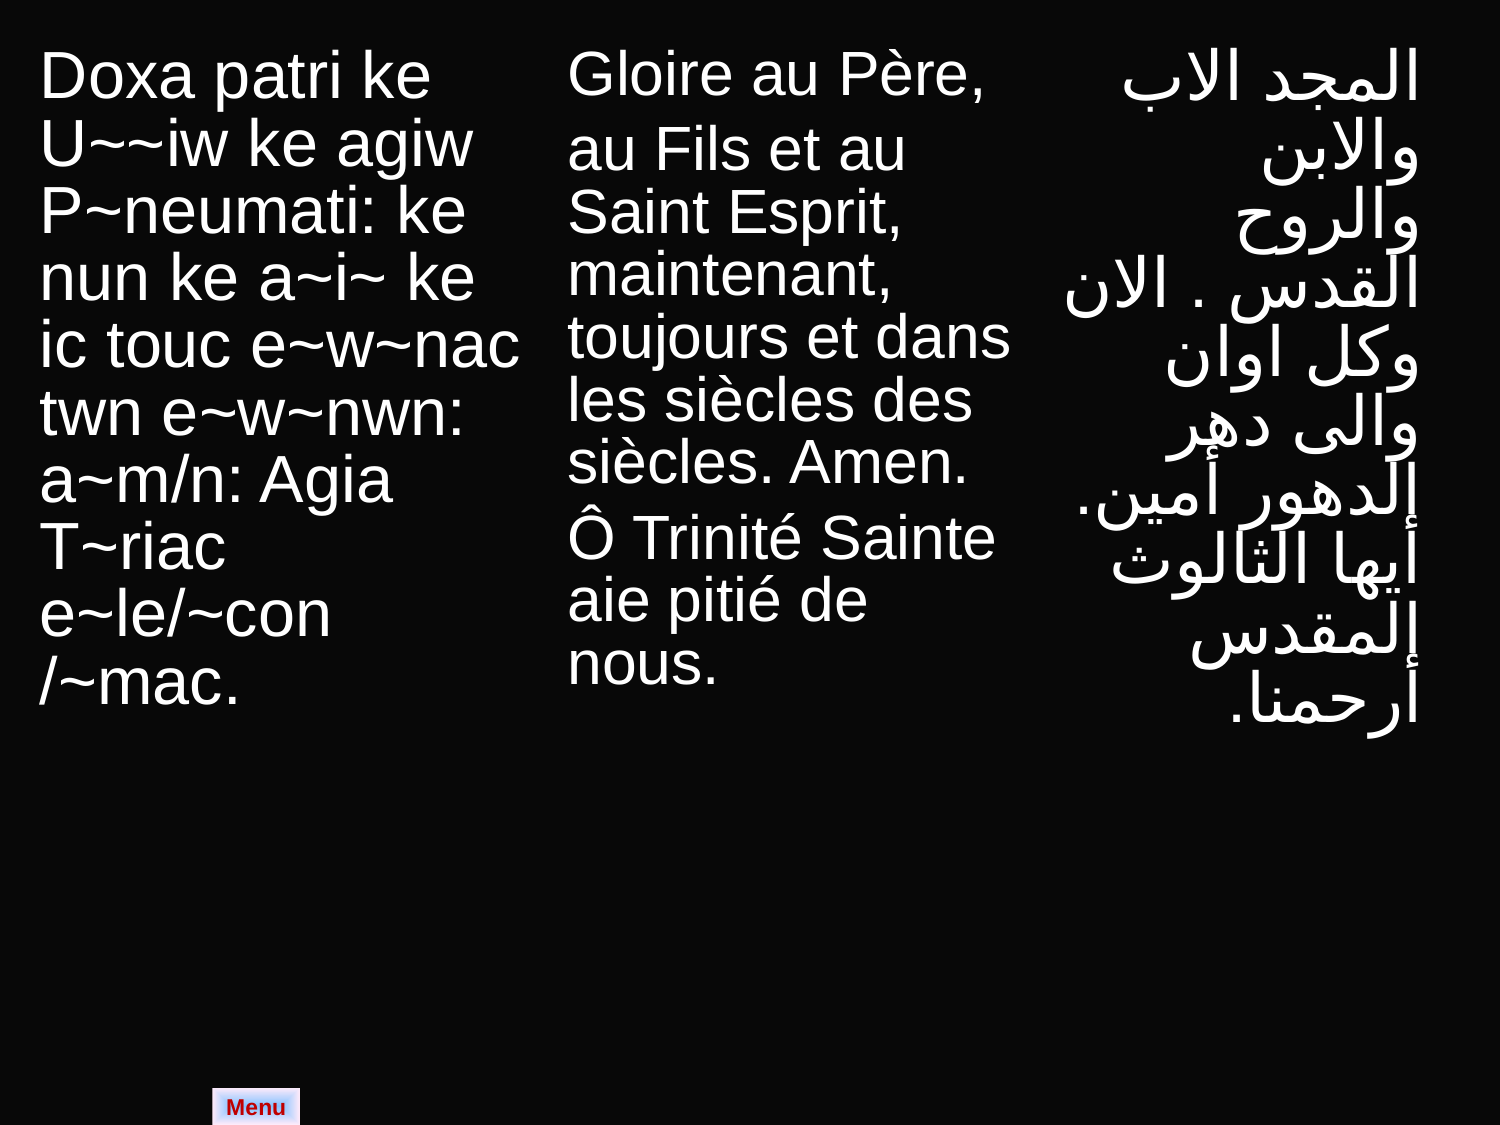

| Doxa patri ke U~~iw ke agiw P~neumati: ke nun ke a~i~ ke ic touc e~w~nac twn e~w~nwn: a~m/n: Agia T~riac e~le/~con /~mac. | Gloire au Père, au Fils et au Saint Esprit, maintenant, toujours et dans les siècles des siècles. Amen. Ô Trinité Sainte aie pitié de nous. | المجد الاب والابن والروح القدس . الان وكل اوان والى دهر الدهور أمين. أيها الثالوث المقدس أرحمنا. |
| --- | --- | --- |
Menu